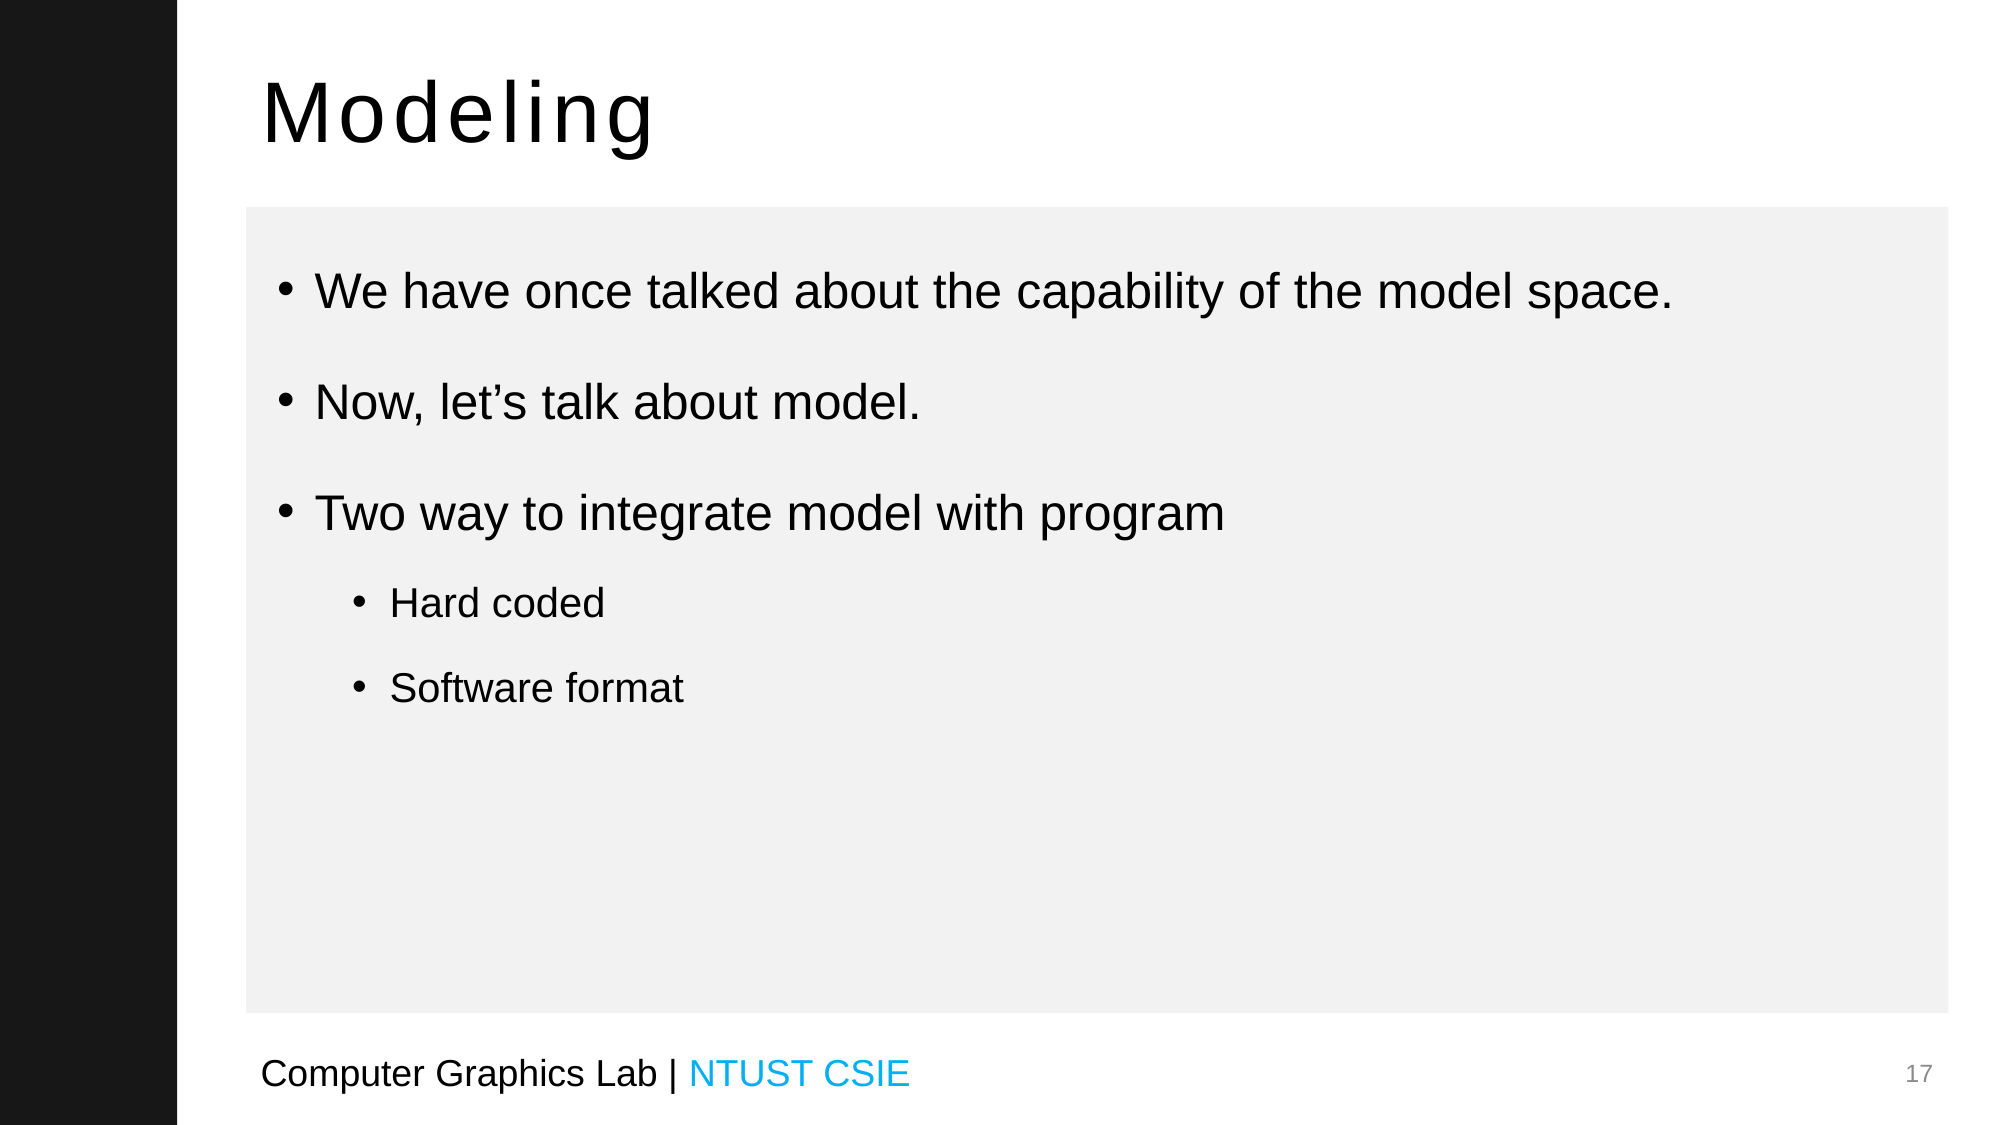

# Modeling
We have once talked about the capability of the model space.
Now, let’s talk about model.
Two way to integrate model with program
Hard coded
Software format